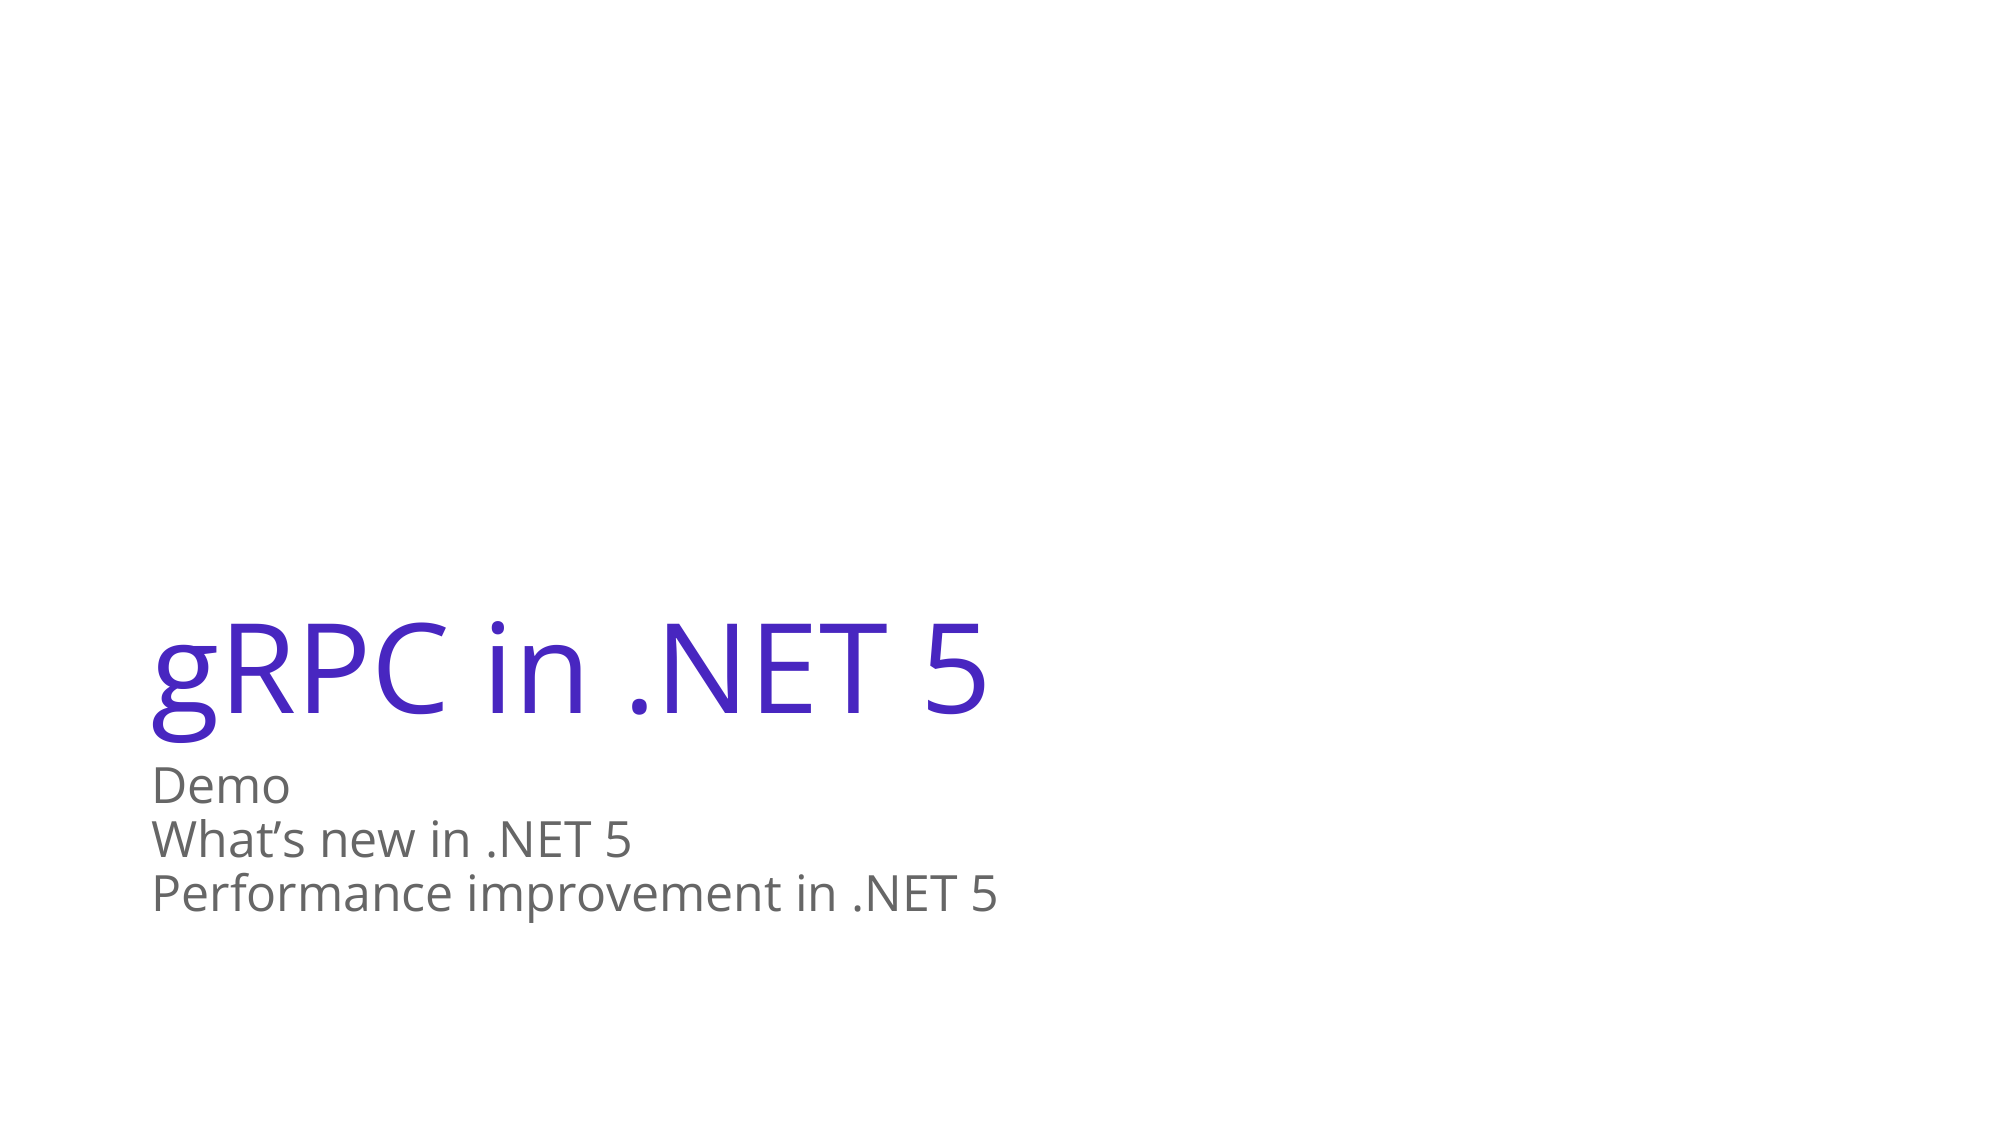

# gRPC in .NET 5
Demo
What’s new in .NET 5
Performance improvement in .NET 5